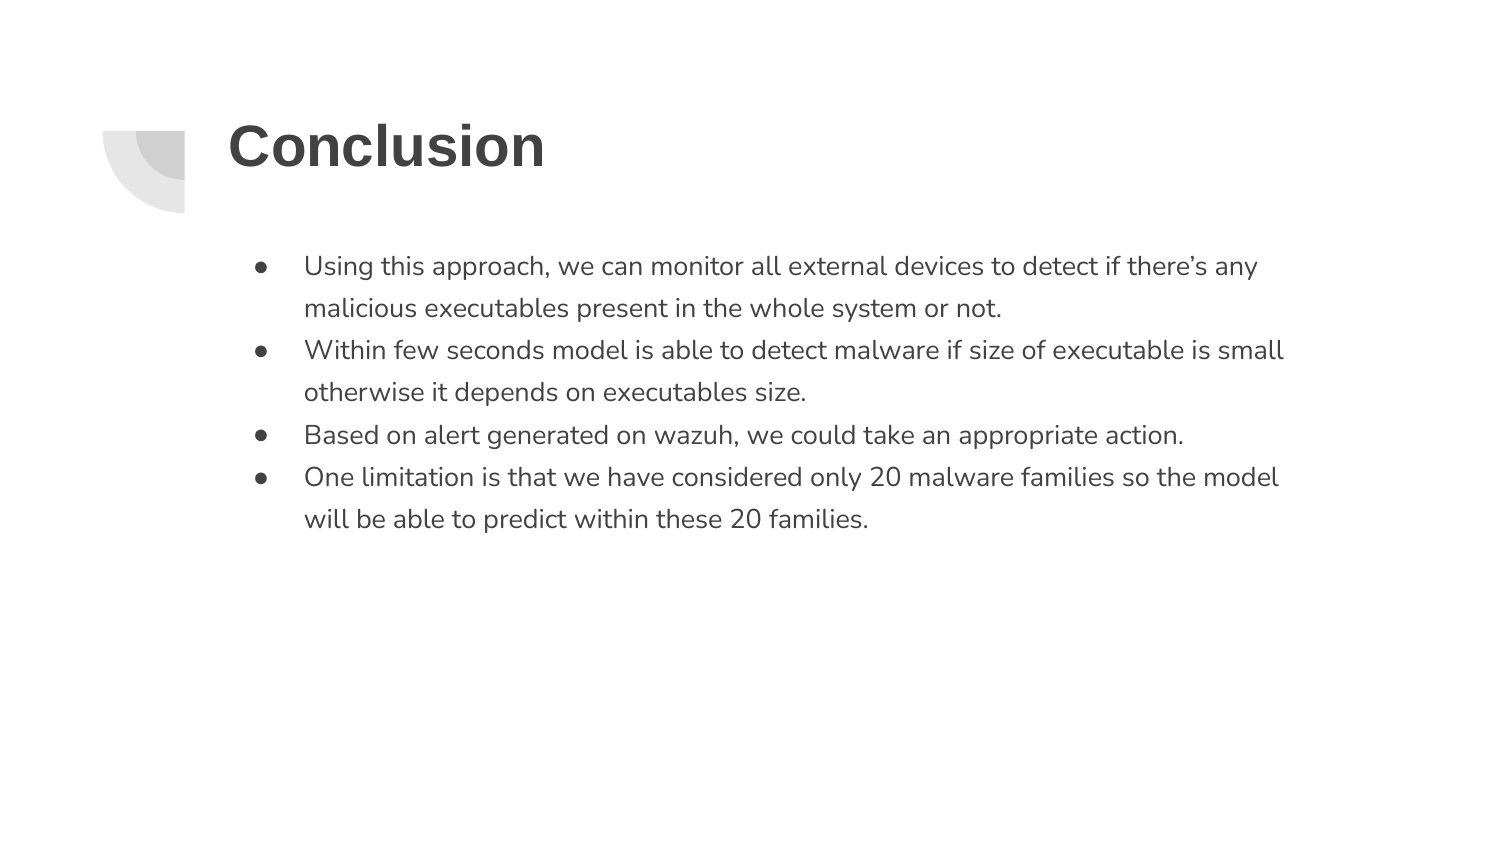

# Conclusion
Using this approach, we can monitor all external devices to detect if there’s any malicious executables present in the whole system or not.
Within few seconds model is able to detect malware if size of executable is small otherwise it depends on executables size.
Based on alert generated on wazuh, we could take an appropriate action.
One limitation is that we have considered only 20 malware families so the model will be able to predict within these 20 families.